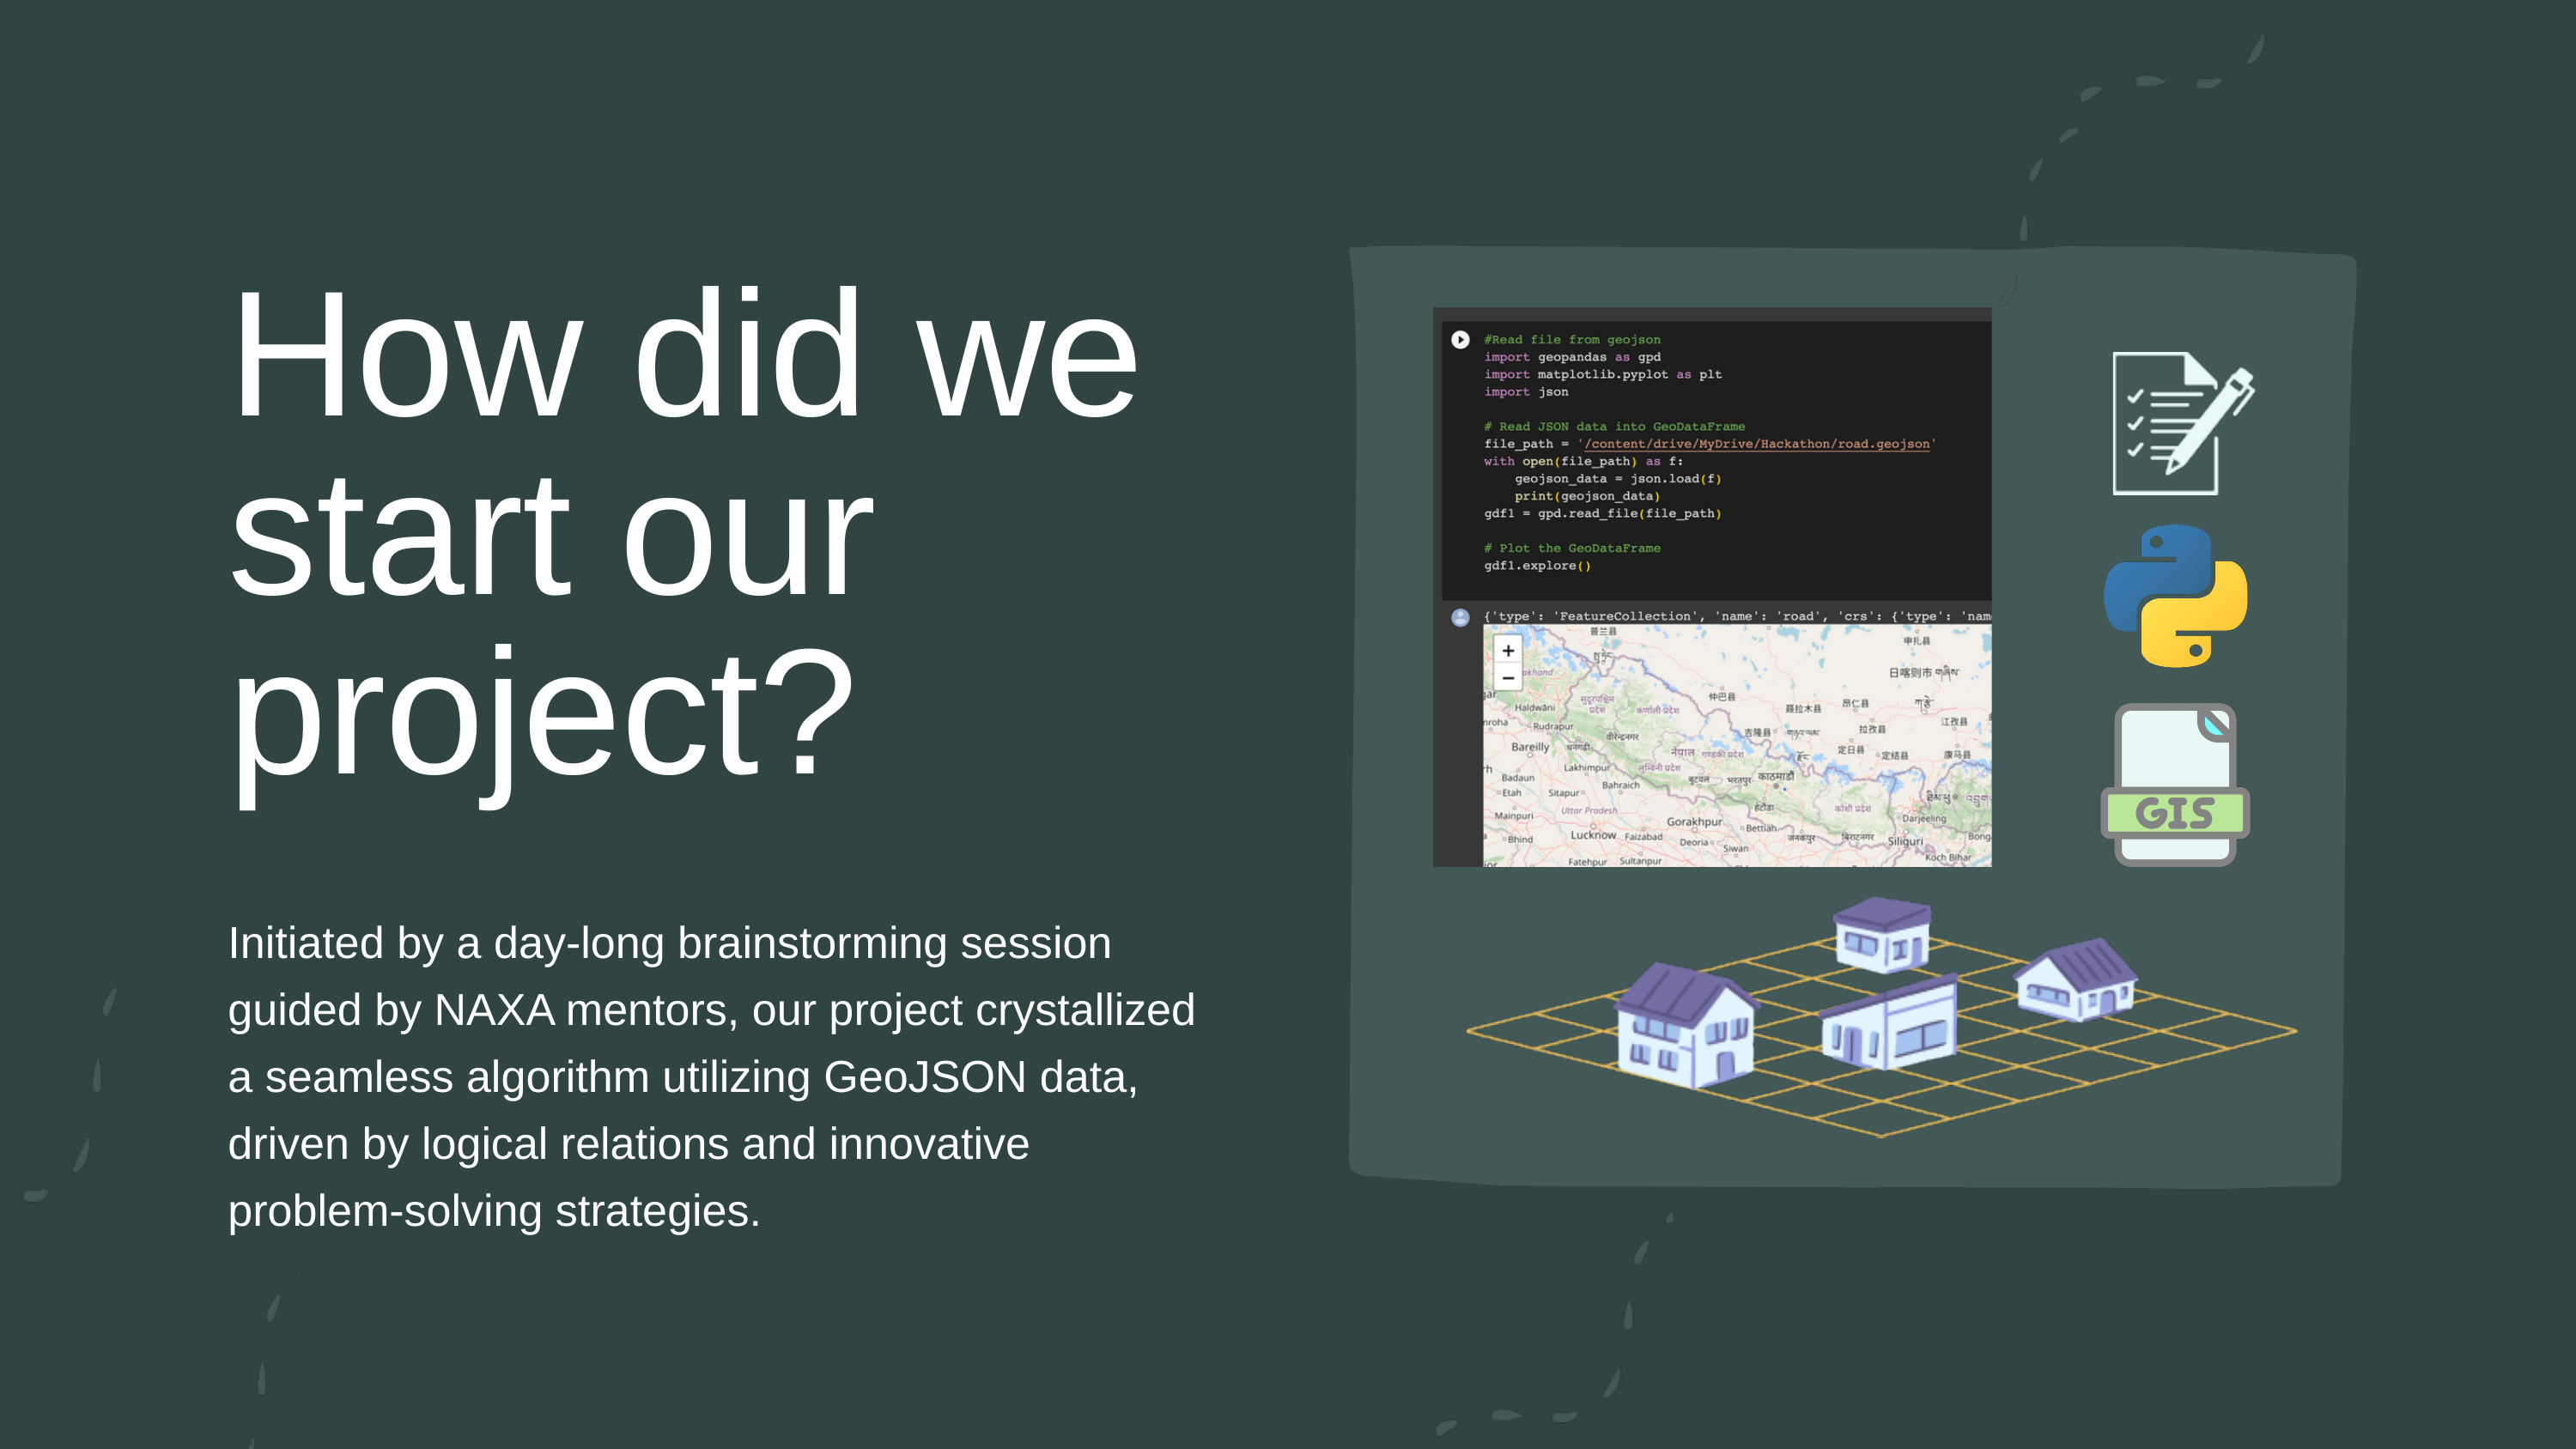

How did we start our project?

Initiated by a day-long brainstorming session guided by NAXA mentors, our project crystallized a seamless algorithm utilizing GeoJSON data, driven by logical relations and innovative problem-solving strategies.